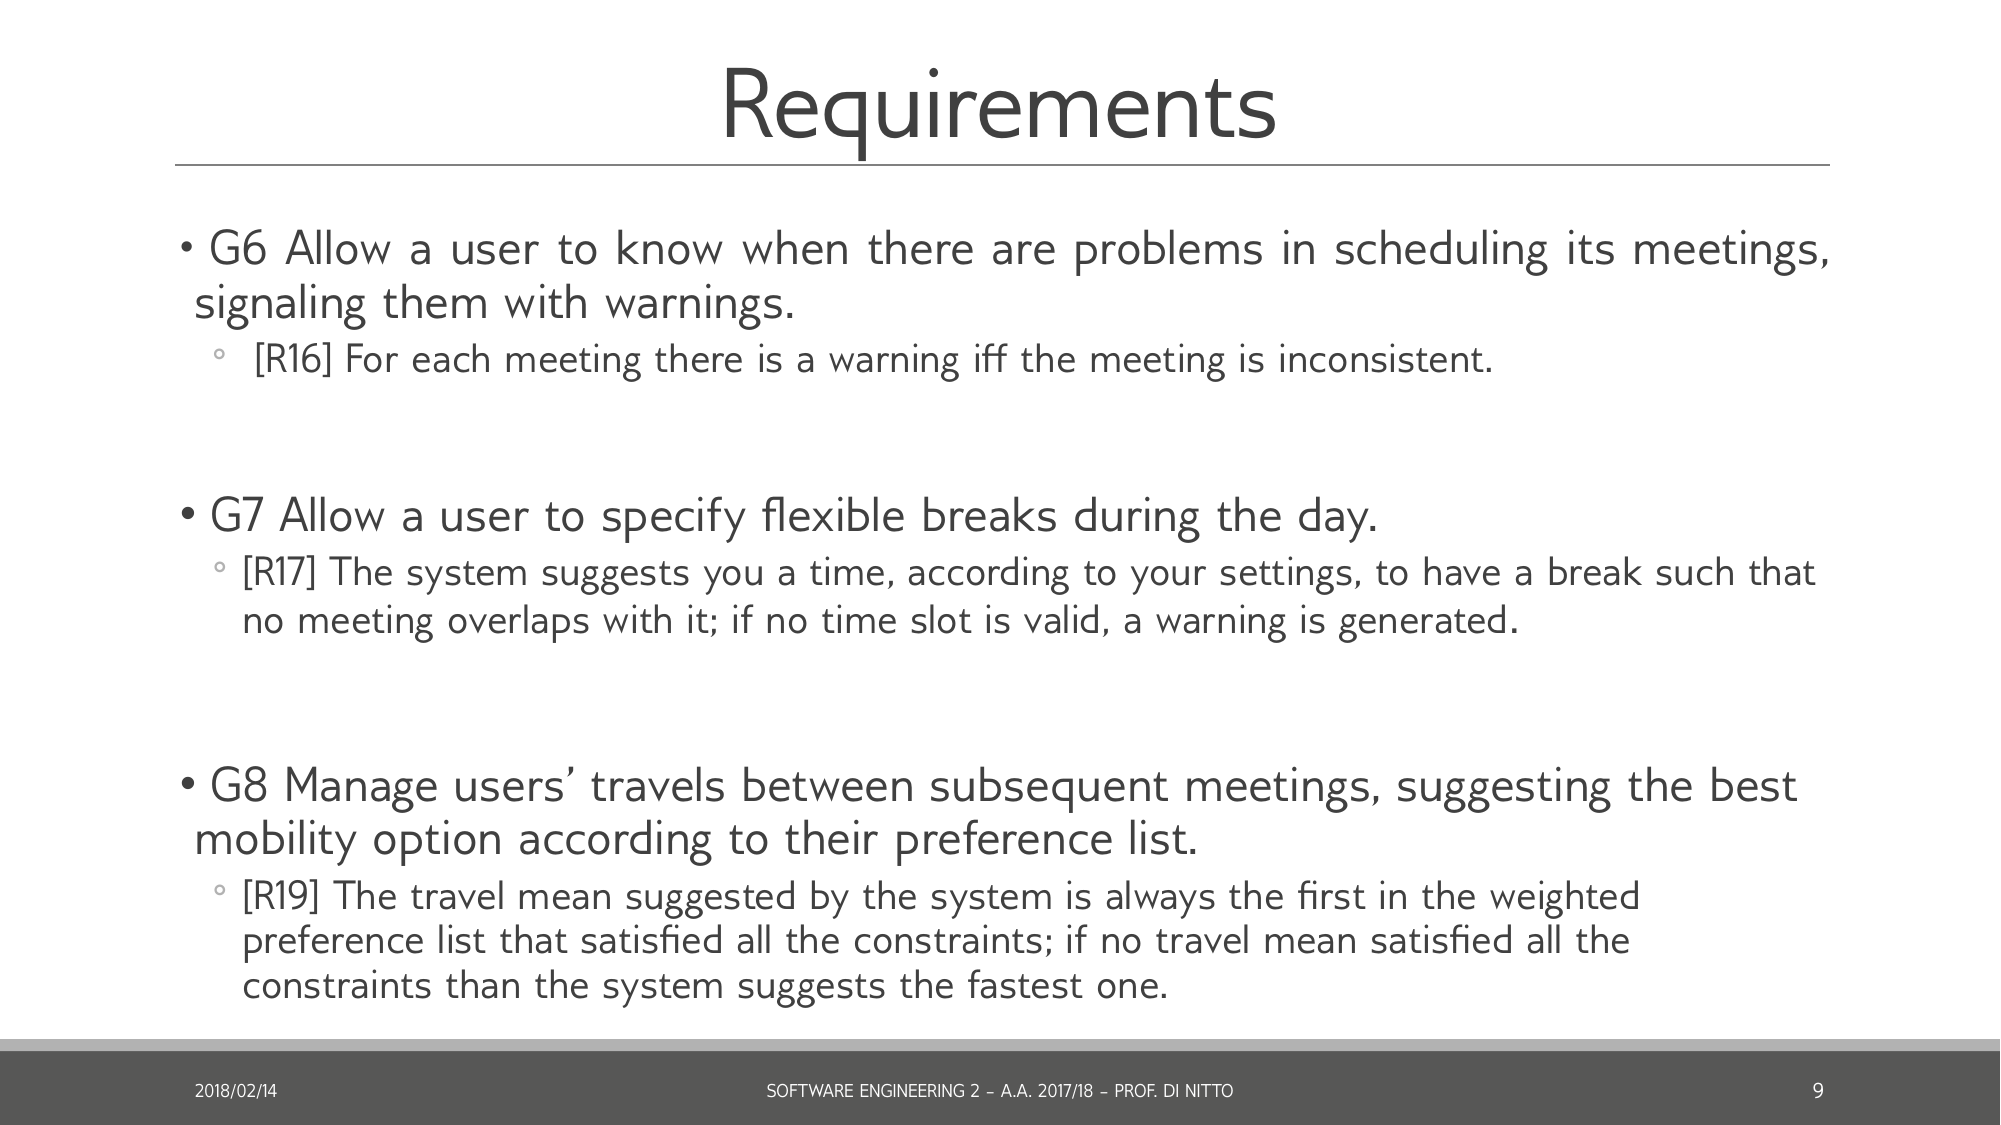

Requirements
 G6 Allow a user to know when there are problems in scheduling its meetings, signaling them with warnings.
 [R16] For each meeting there is a warning iff the meeting is inconsistent.

 G7 Allow a user to specify flexible breaks during the day.
[R17] The system suggests you a time, according to your settings, to have a break such that no meeting overlaps with it; if no time slot is valid, a warning is generated.

 G8 Manage users’ travels between subsequent meetings, suggesting the best mobility option according to their preference list.
[R19] The travel mean suggested by the system is always the ﬁrst in the weighted preference list that satisﬁed all the constraints; if no travel mean satisﬁed all the constraints than the system suggests the fastest one.
2018/02/14
software engineering 2 – A.a. 2017/18 – Prof. Di nitto
9